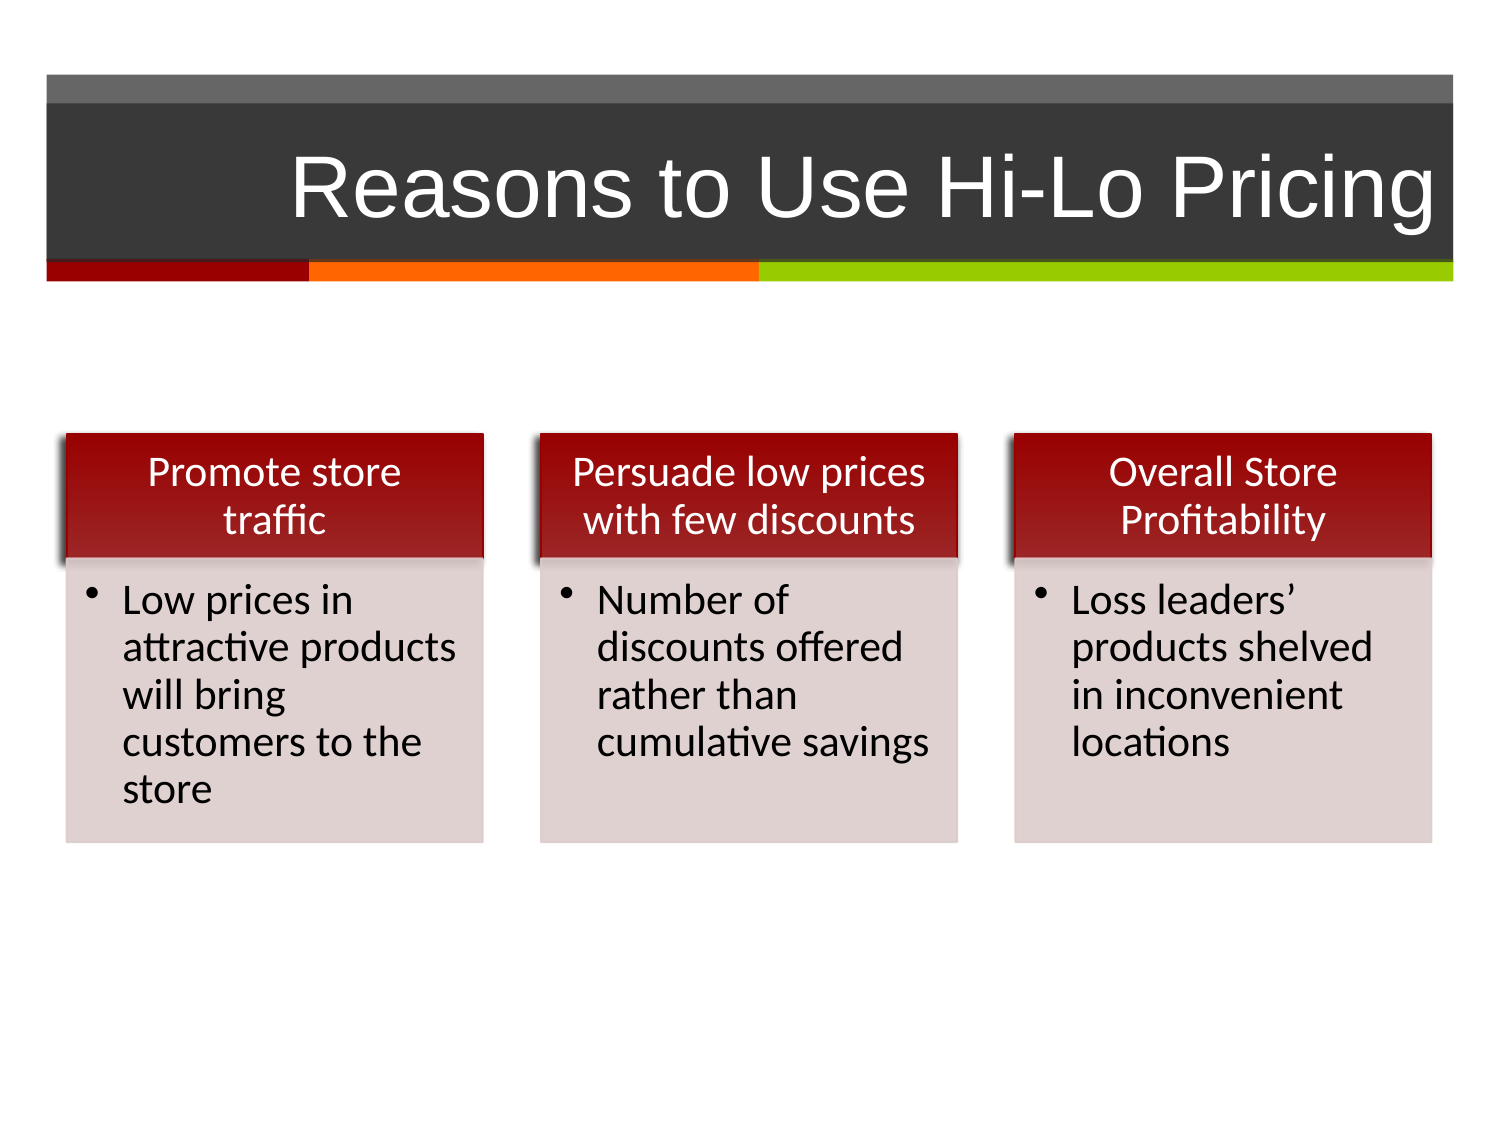

# Reasons to Use Hi-Lo Pricing
Promote store traffic
Low prices in attractive products will bring customers to the store
Persuade low prices with few discounts
Number of discounts offered rather than cumulative savings
Overall Store Profitability
Loss leaders’ products shelved in inconvenient locations